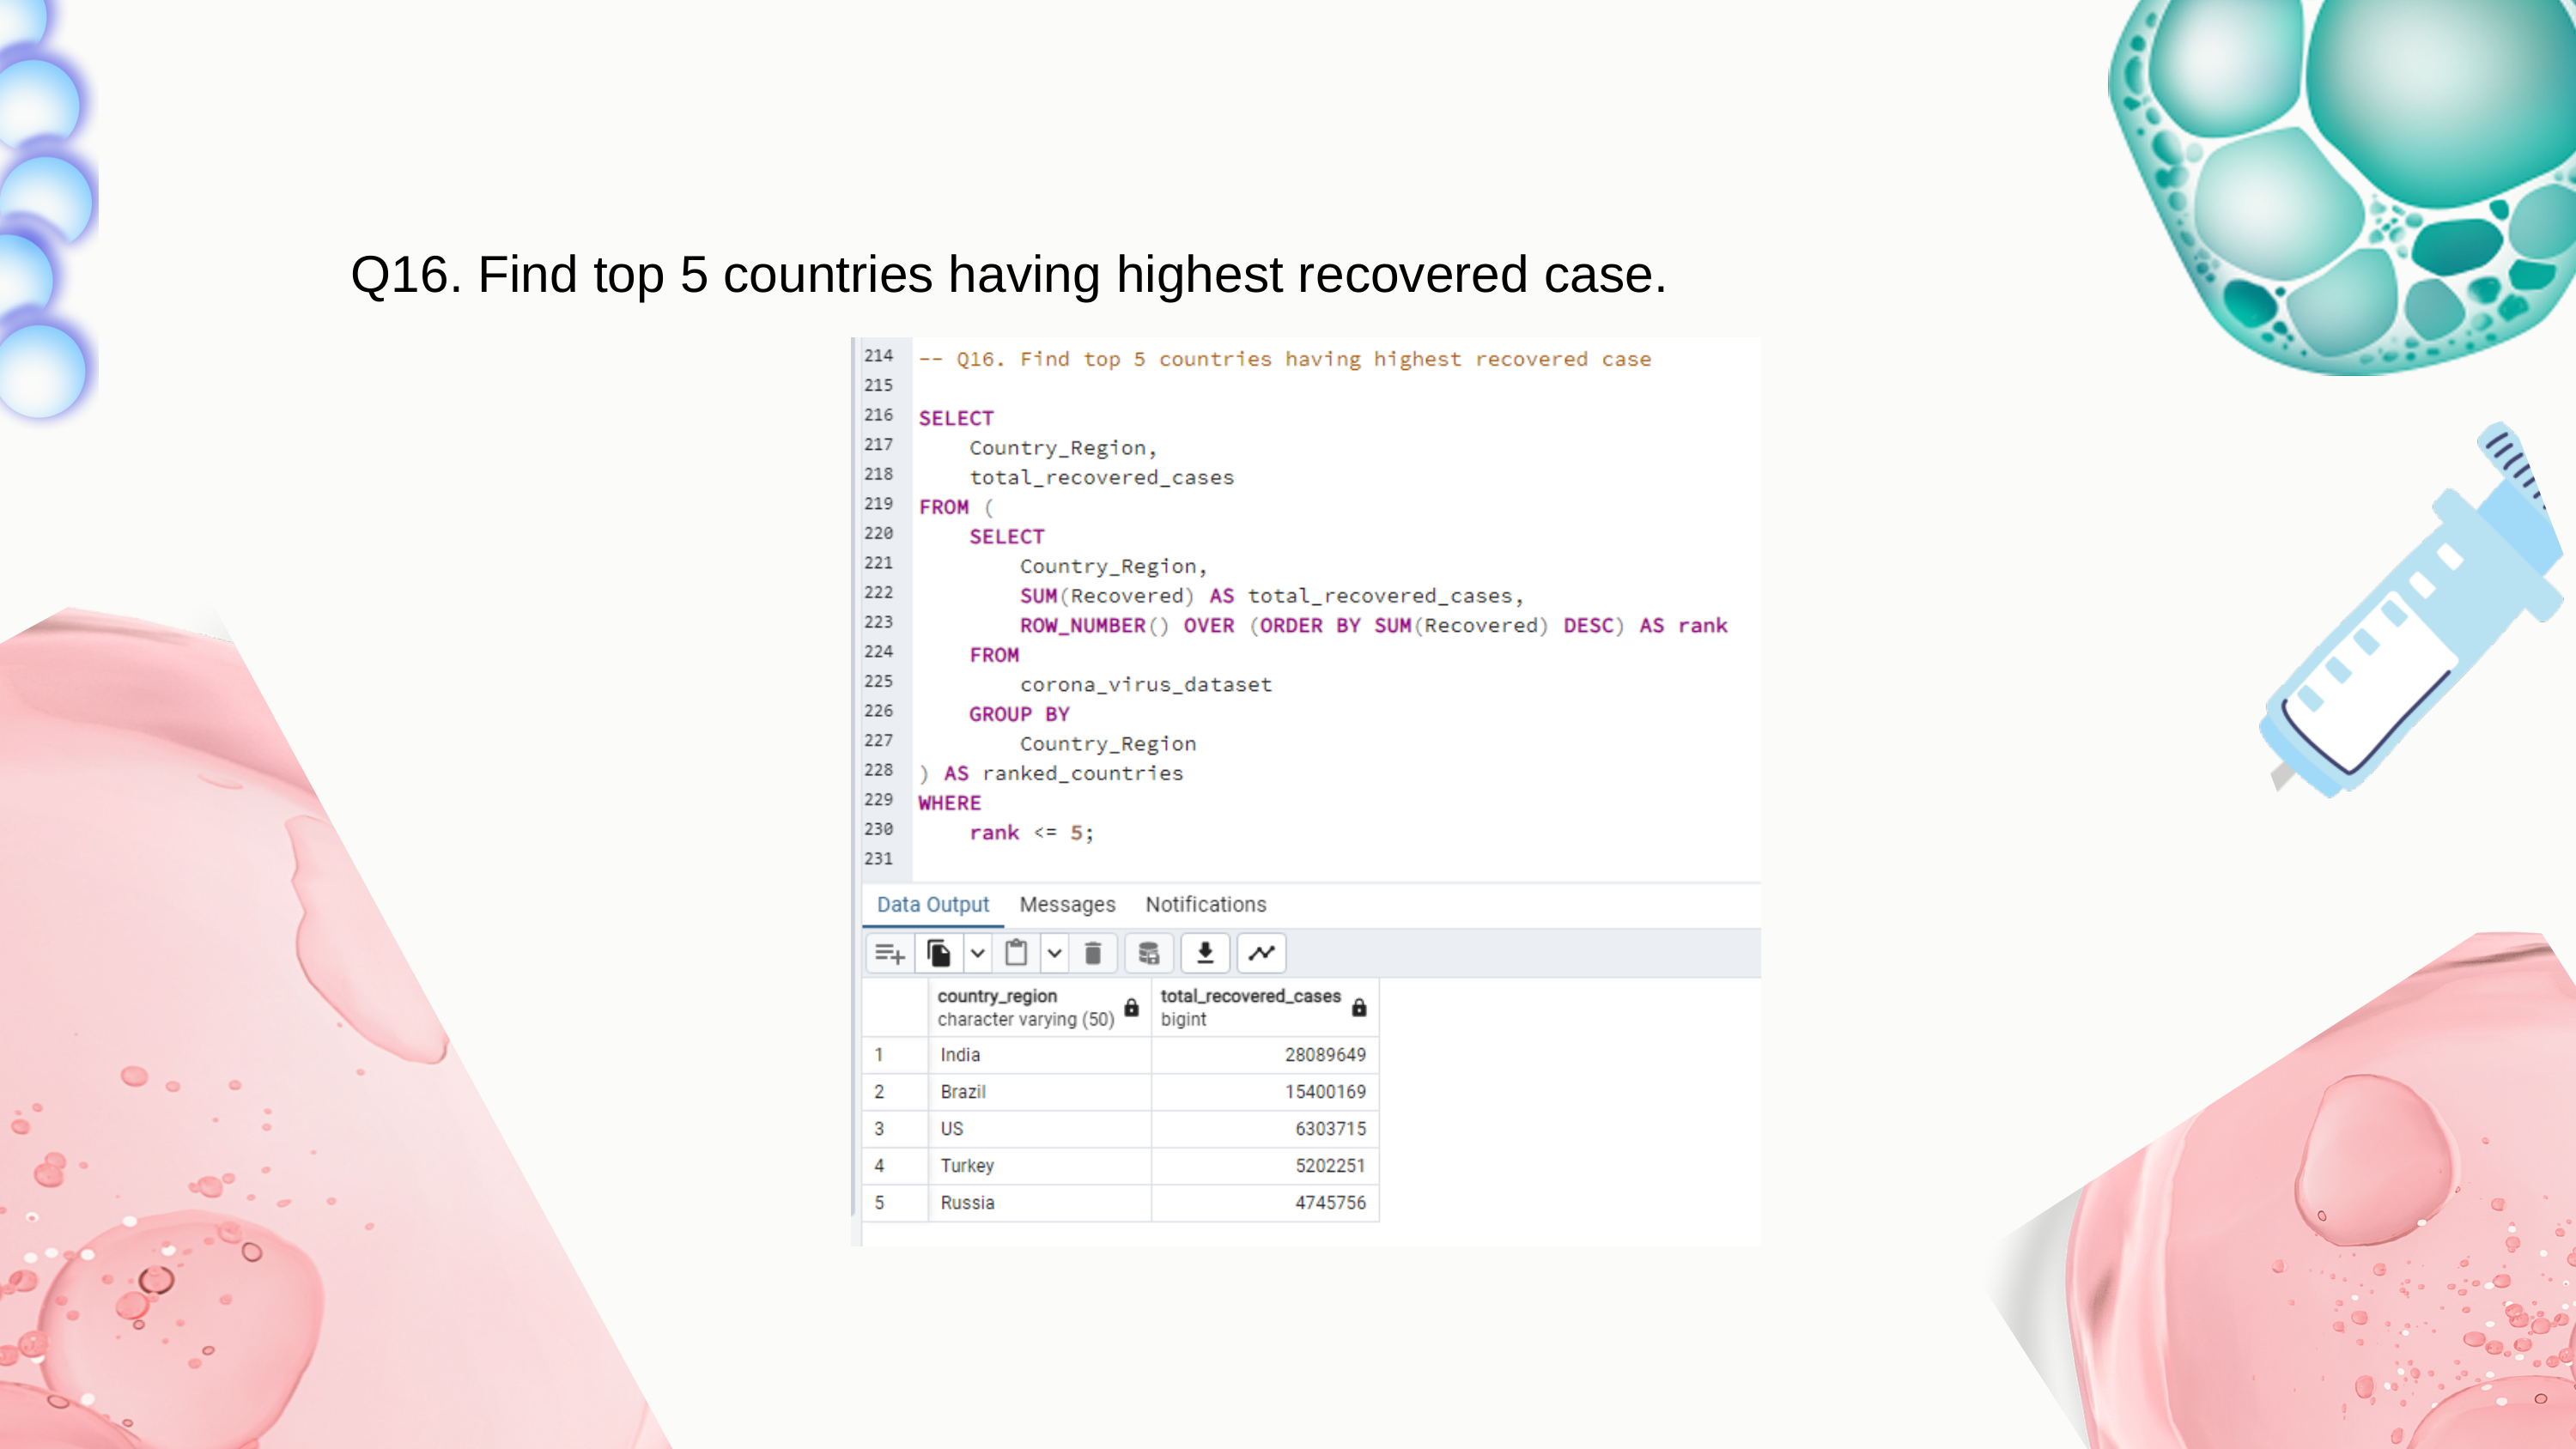

Q16. Find top 5 countries having highest recovered case.